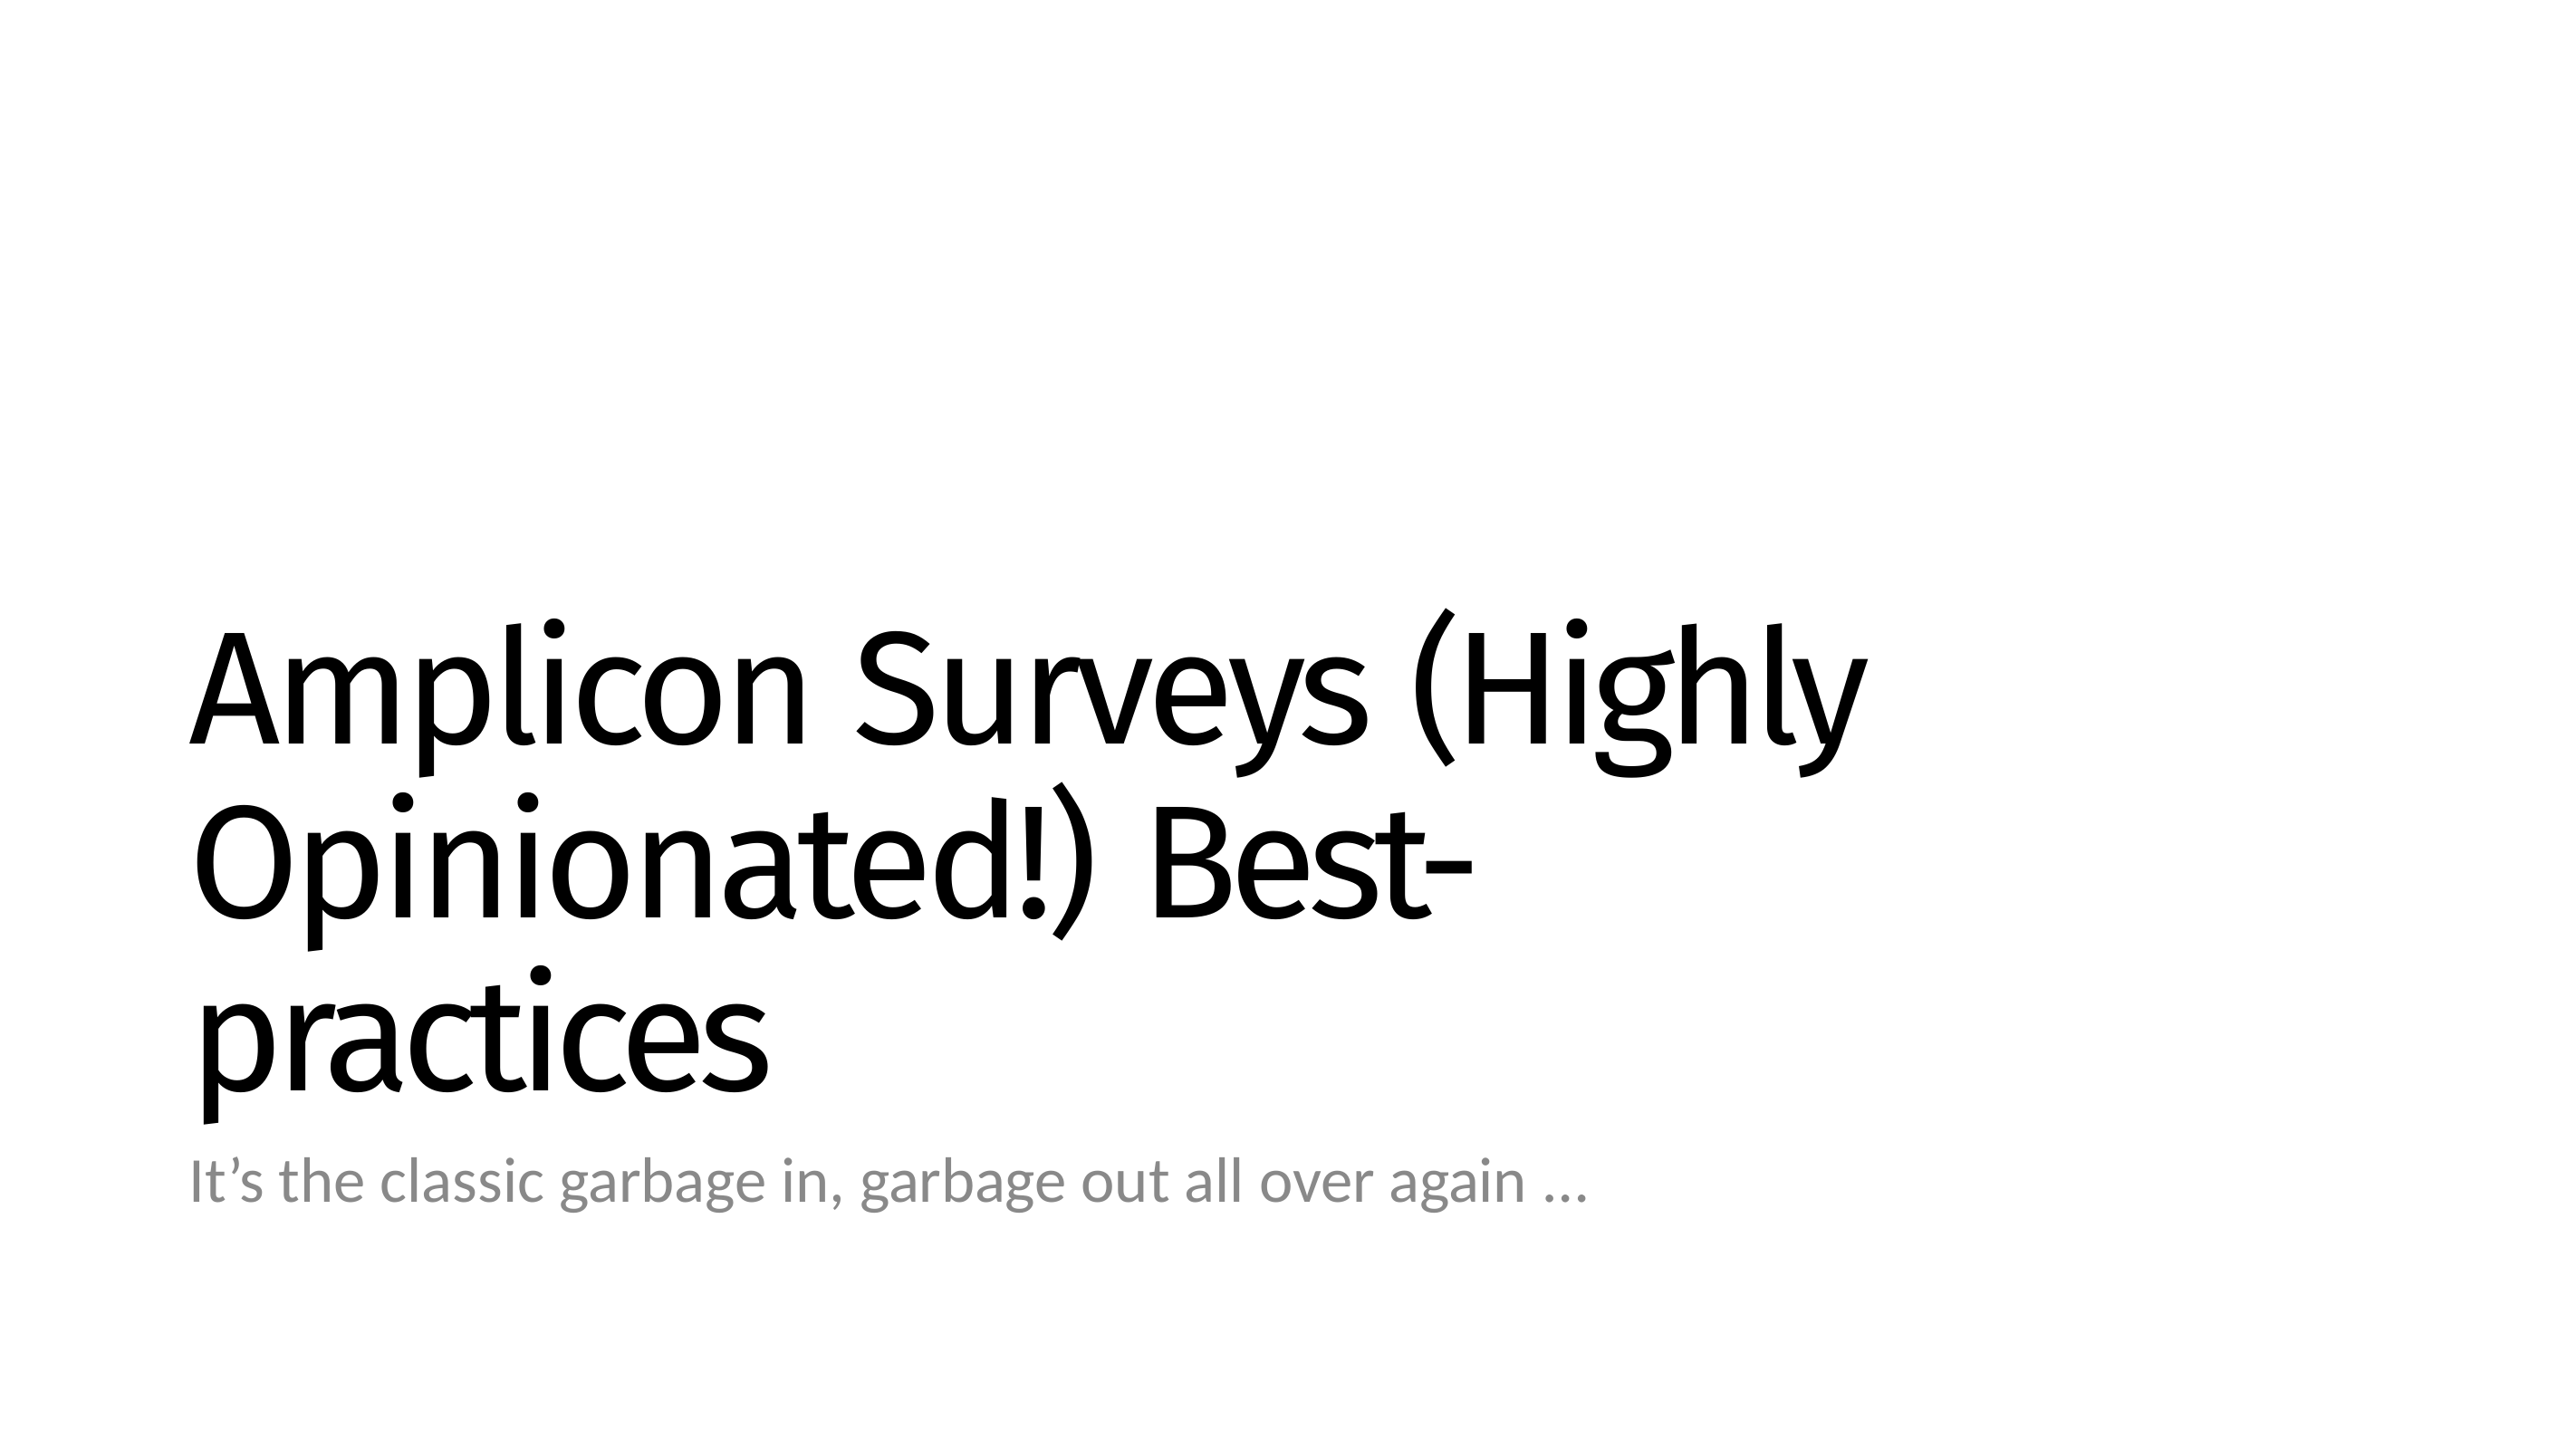

# Amplicon Surveys (Highly  Opinionated!) Best-practices
It’s the classic garbage in, garbage out all over again …